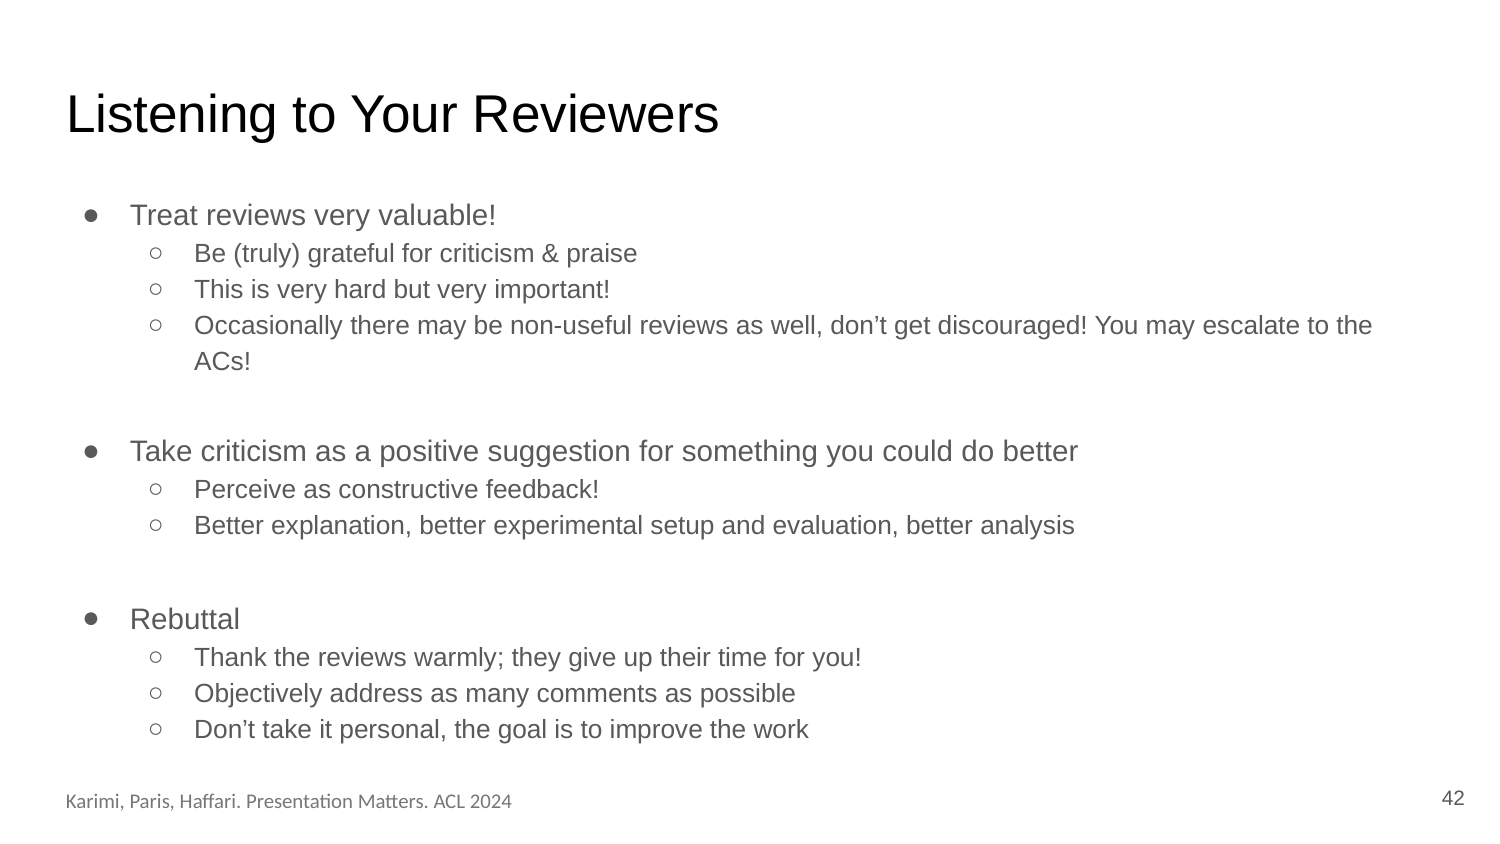

# Listening to Your Reviewers
Treat reviews very valuable!
Be (truly) grateful for criticism & praise
This is very hard but very important!
Occasionally there may be non-useful reviews as well, don’t get discouraged! You may escalate to the ACs!

Take criticism as a positive suggestion for something you could do better
Perceive as constructive feedback!
Better explanation, better experimental setup and evaluation, better analysis

Rebuttal
Thank the reviews warmly; they give up their time for you!
Objectively address as many comments as possible
Don’t take it personal, the goal is to improve the work
42